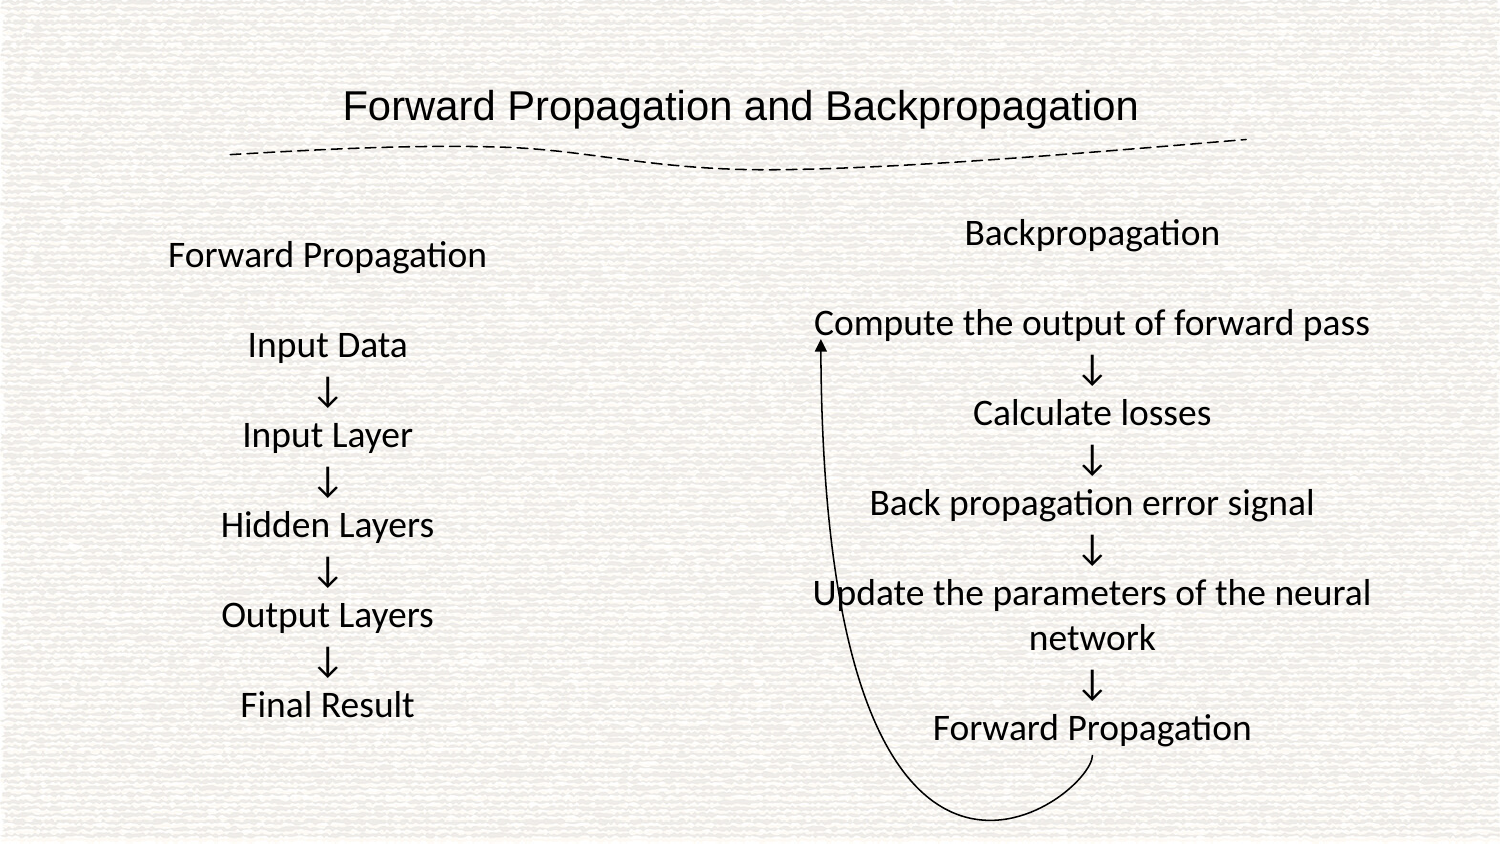

Forward Propagation and Backpropagation

Backpropagation

Compute the output of forward pass
↓
Calculate losses
↓
Back propagation error signal
↓
Update the parameters of the neural network
↓
Forward Propagation
Forward Propagation

Input Data
↓
Input Layer
↓
Hidden Layers
↓
Output Layers
↓
Final Result